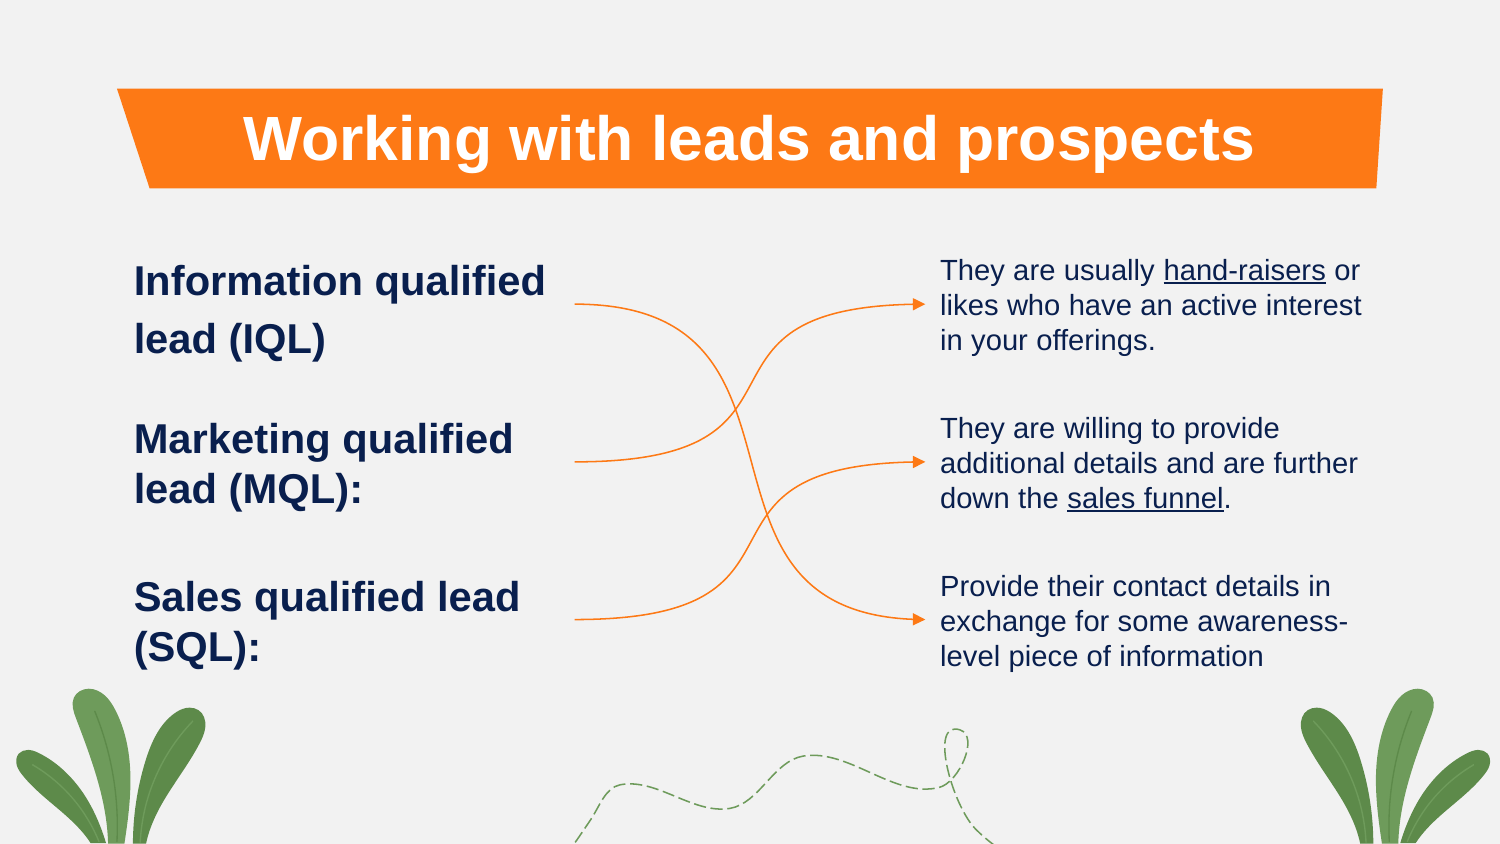

# Working with leads and prospects
Information qualified lead (IQL)
They are usually hand-raisers or likes who have an active interest in your offerings.
Marketing qualified lead (MQL):
They are willing to provide additional details and are further down the sales funnel.
Sales qualified lead (SQL):
Provide their contact details in exchange for some awareness-level piece of information